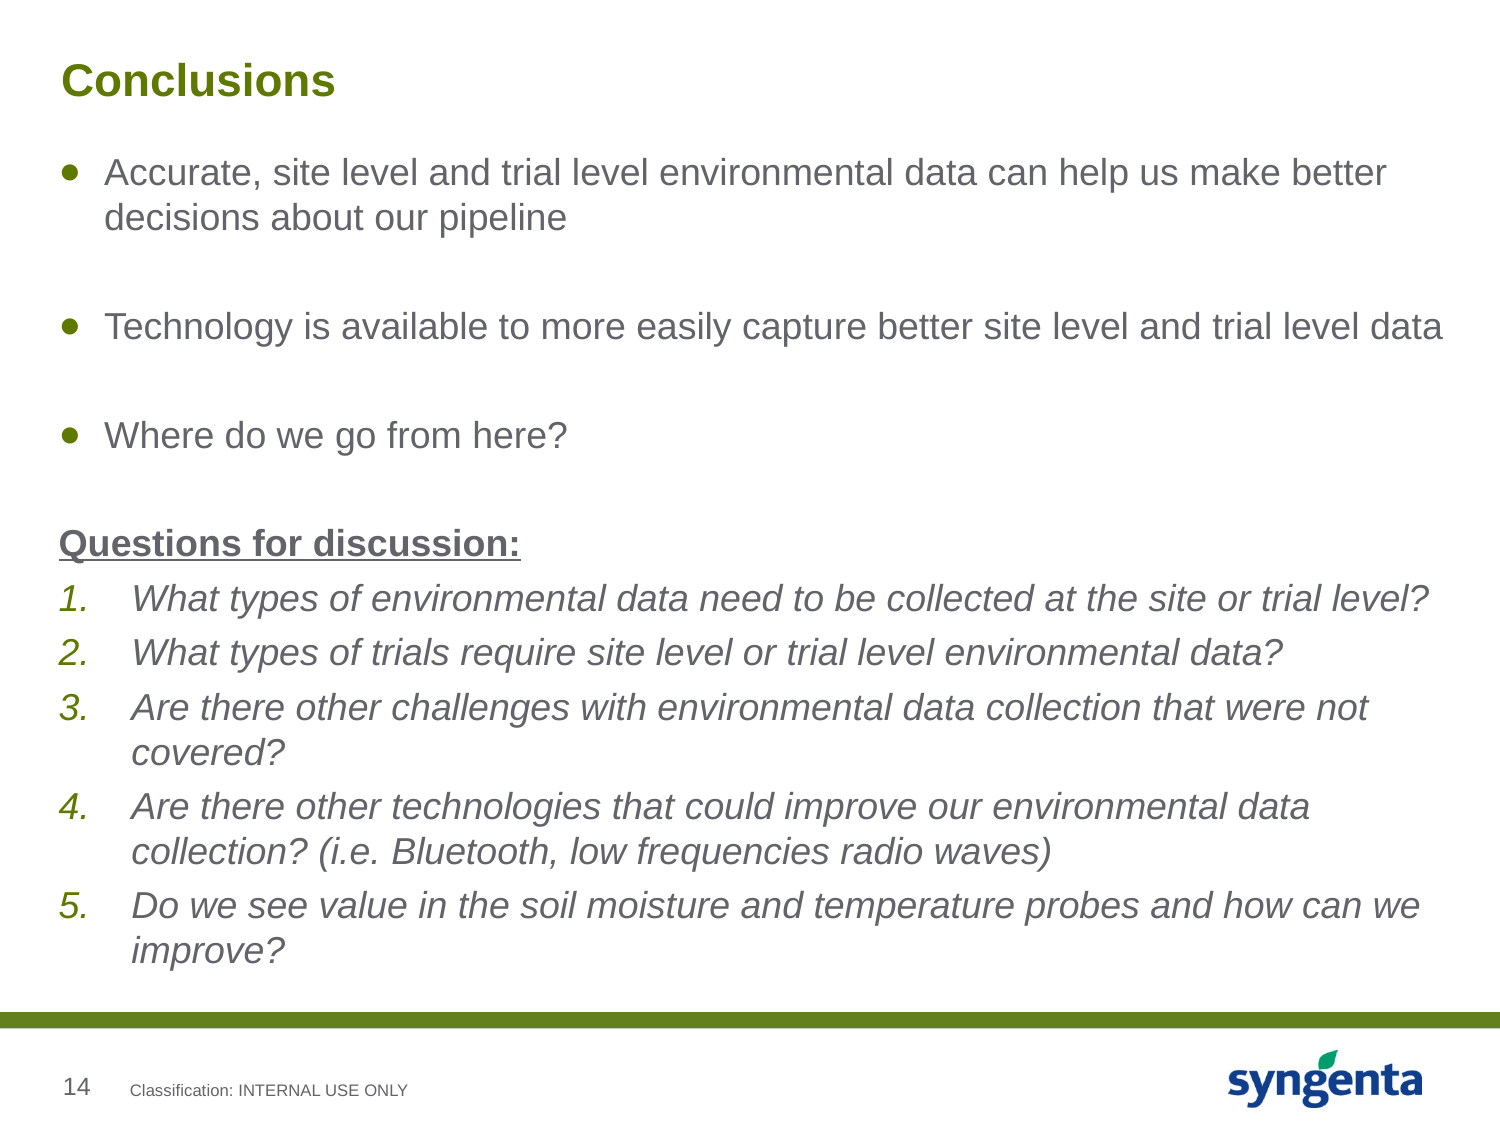

# Conclusions
Accurate, site level and trial level environmental data can help us make better decisions about our pipeline

Technology is available to more easily capture better site level and trial level data

Where do we go from here?

Questions for discussion:
What types of environmental data need to be collected at the site or trial level?
What types of trials require site level or trial level environmental data?
Are there other challenges with environmental data collection that were not covered?
Are there other technologies that could improve our environmental data collection? (i.e. Bluetooth, low frequencies radio waves)
Do we see value in the soil moisture and temperature probes and how can we improve?

Classification: INTERNAL USE ONLY